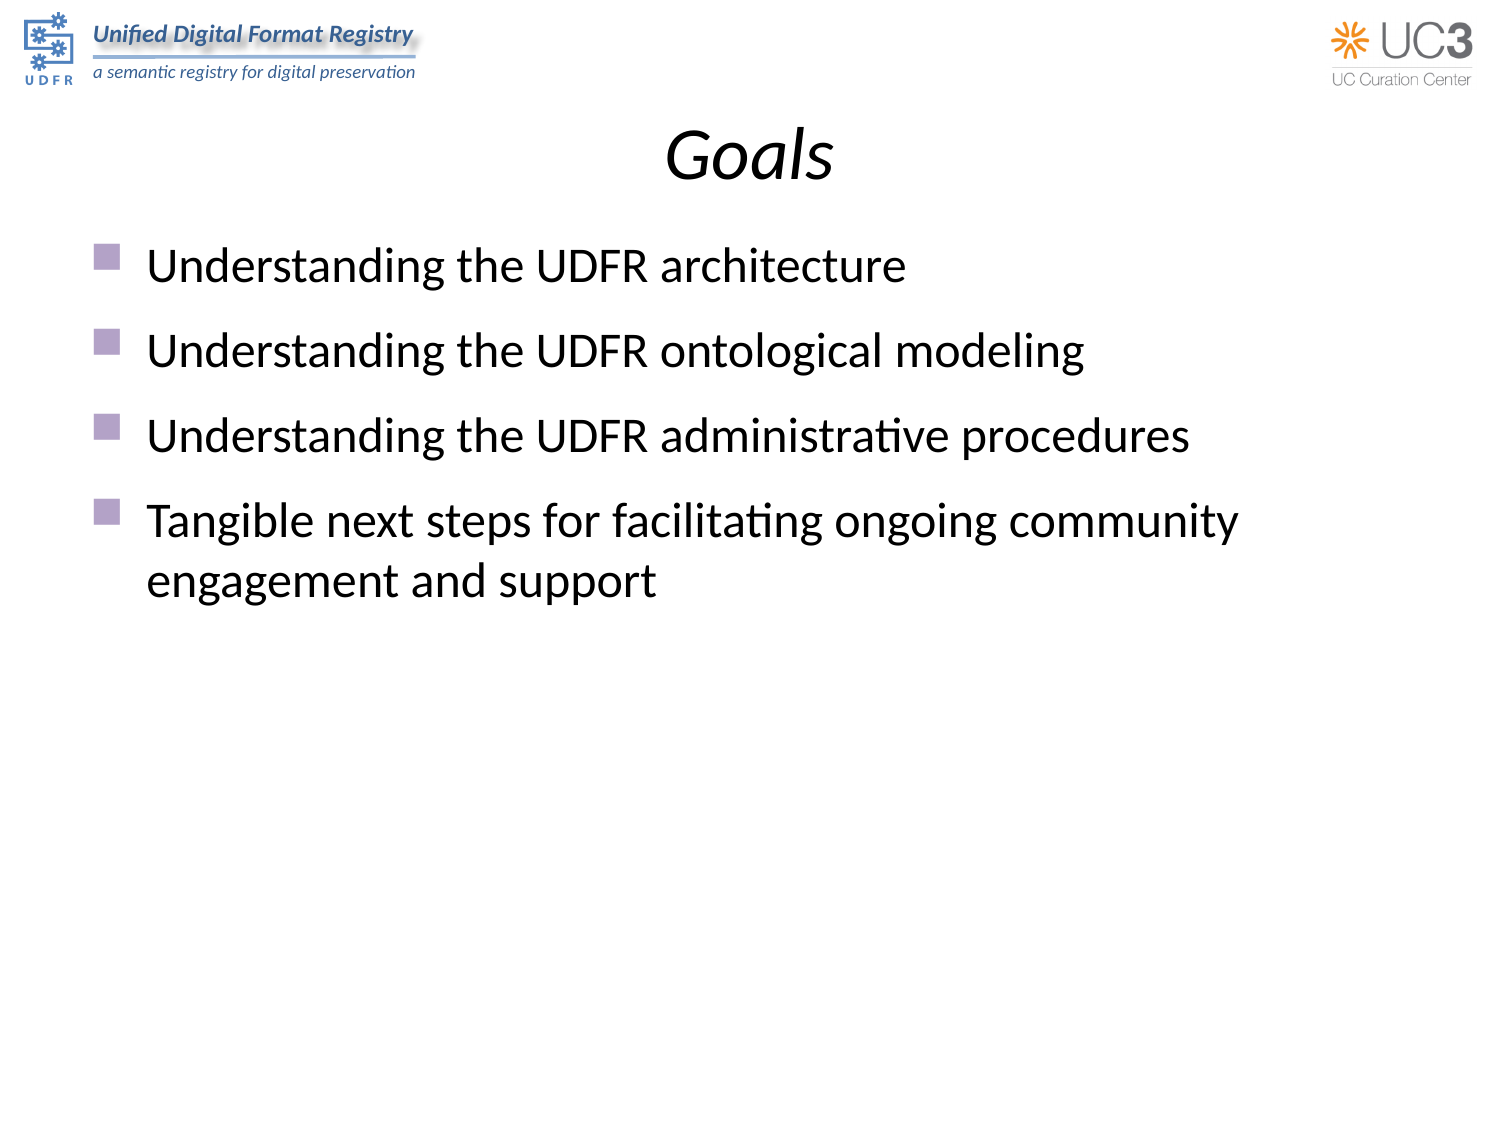

# Goals
Understanding the UDFR architecture
Understanding the UDFR ontological modeling
Understanding the UDFR administrative procedures
Tangible next steps for facilitating ongoing community engagement and support